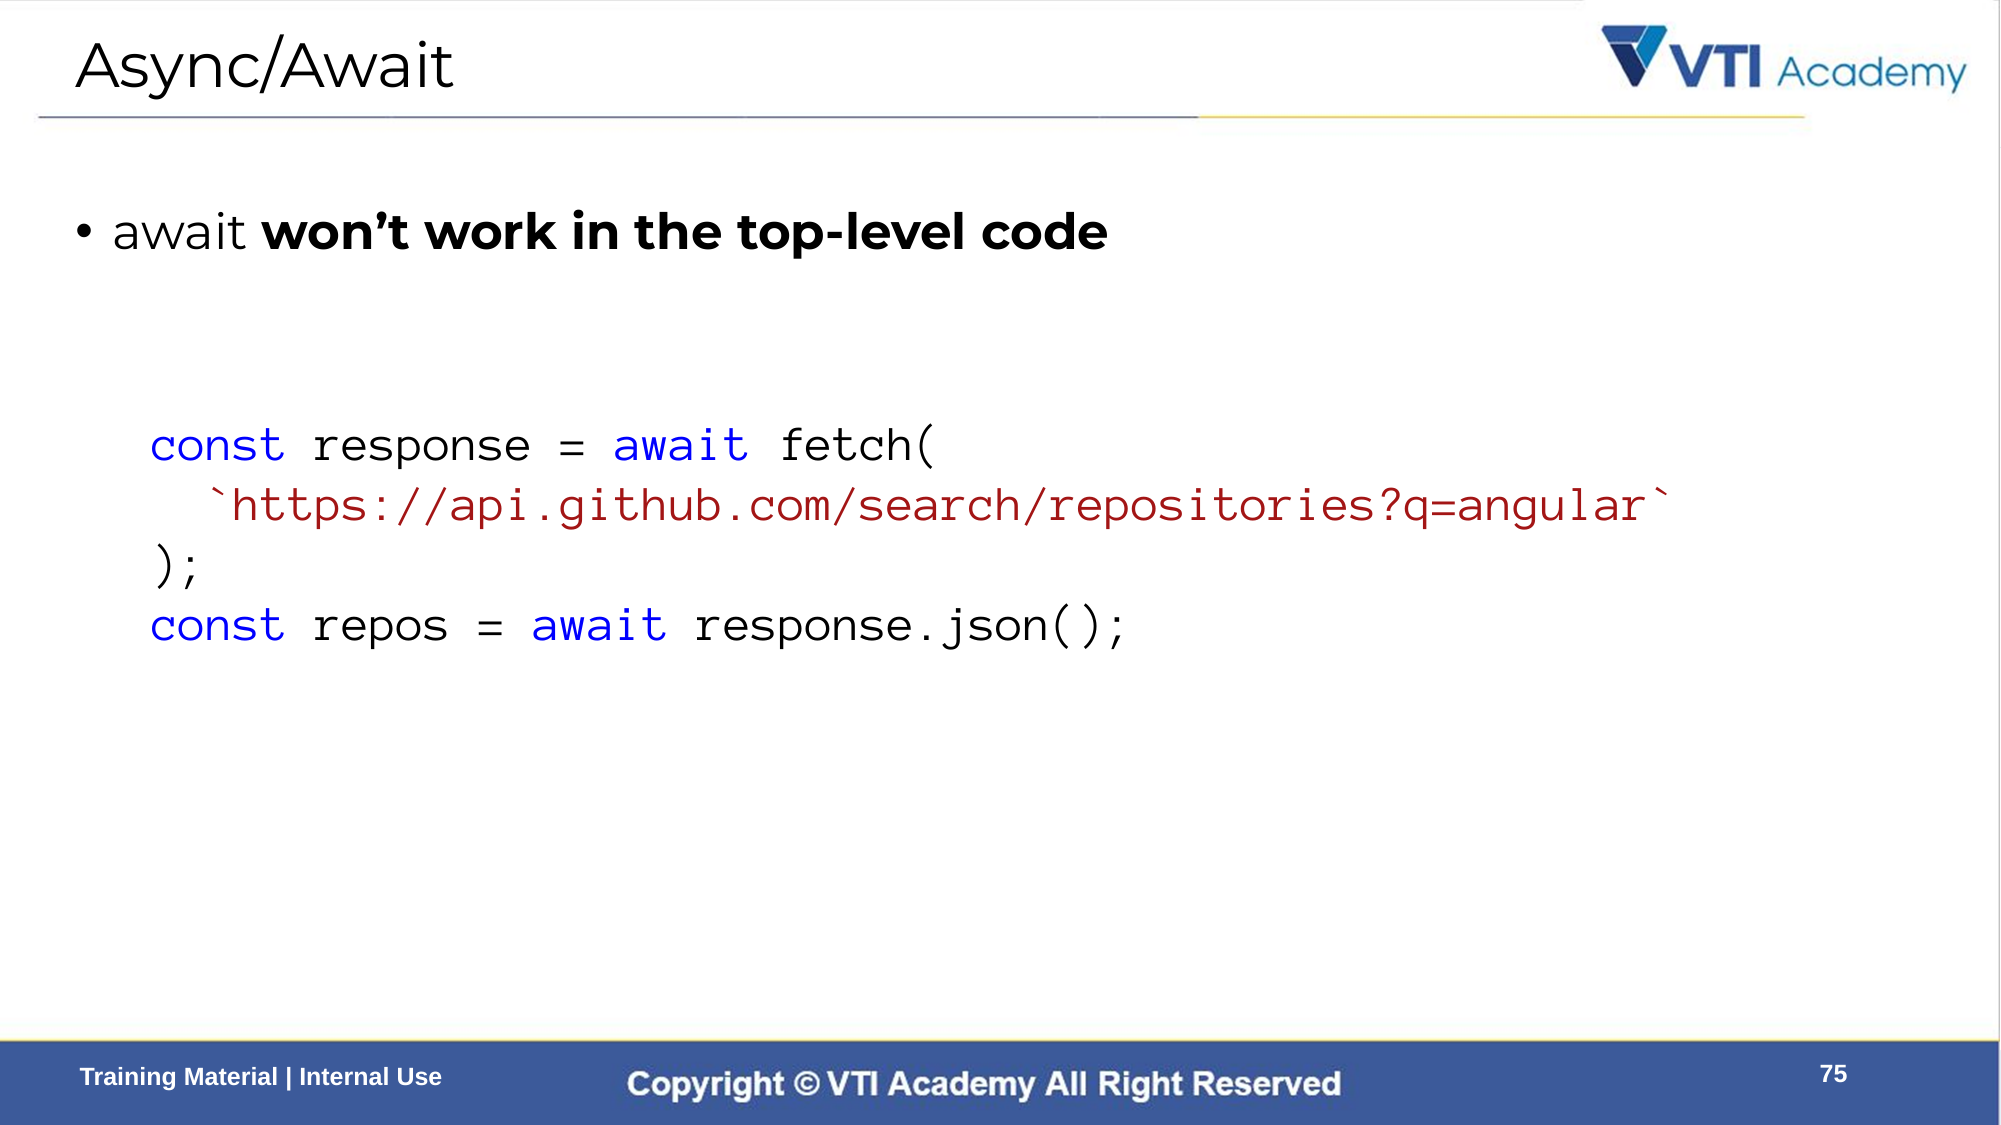

# Async/Await
await won’t work in the top-level code
const response = await fetch(
  `https://api.github.com/search/repositories?q=angular`
);
const repos = await response.json();
75
Training Material | Internal Use